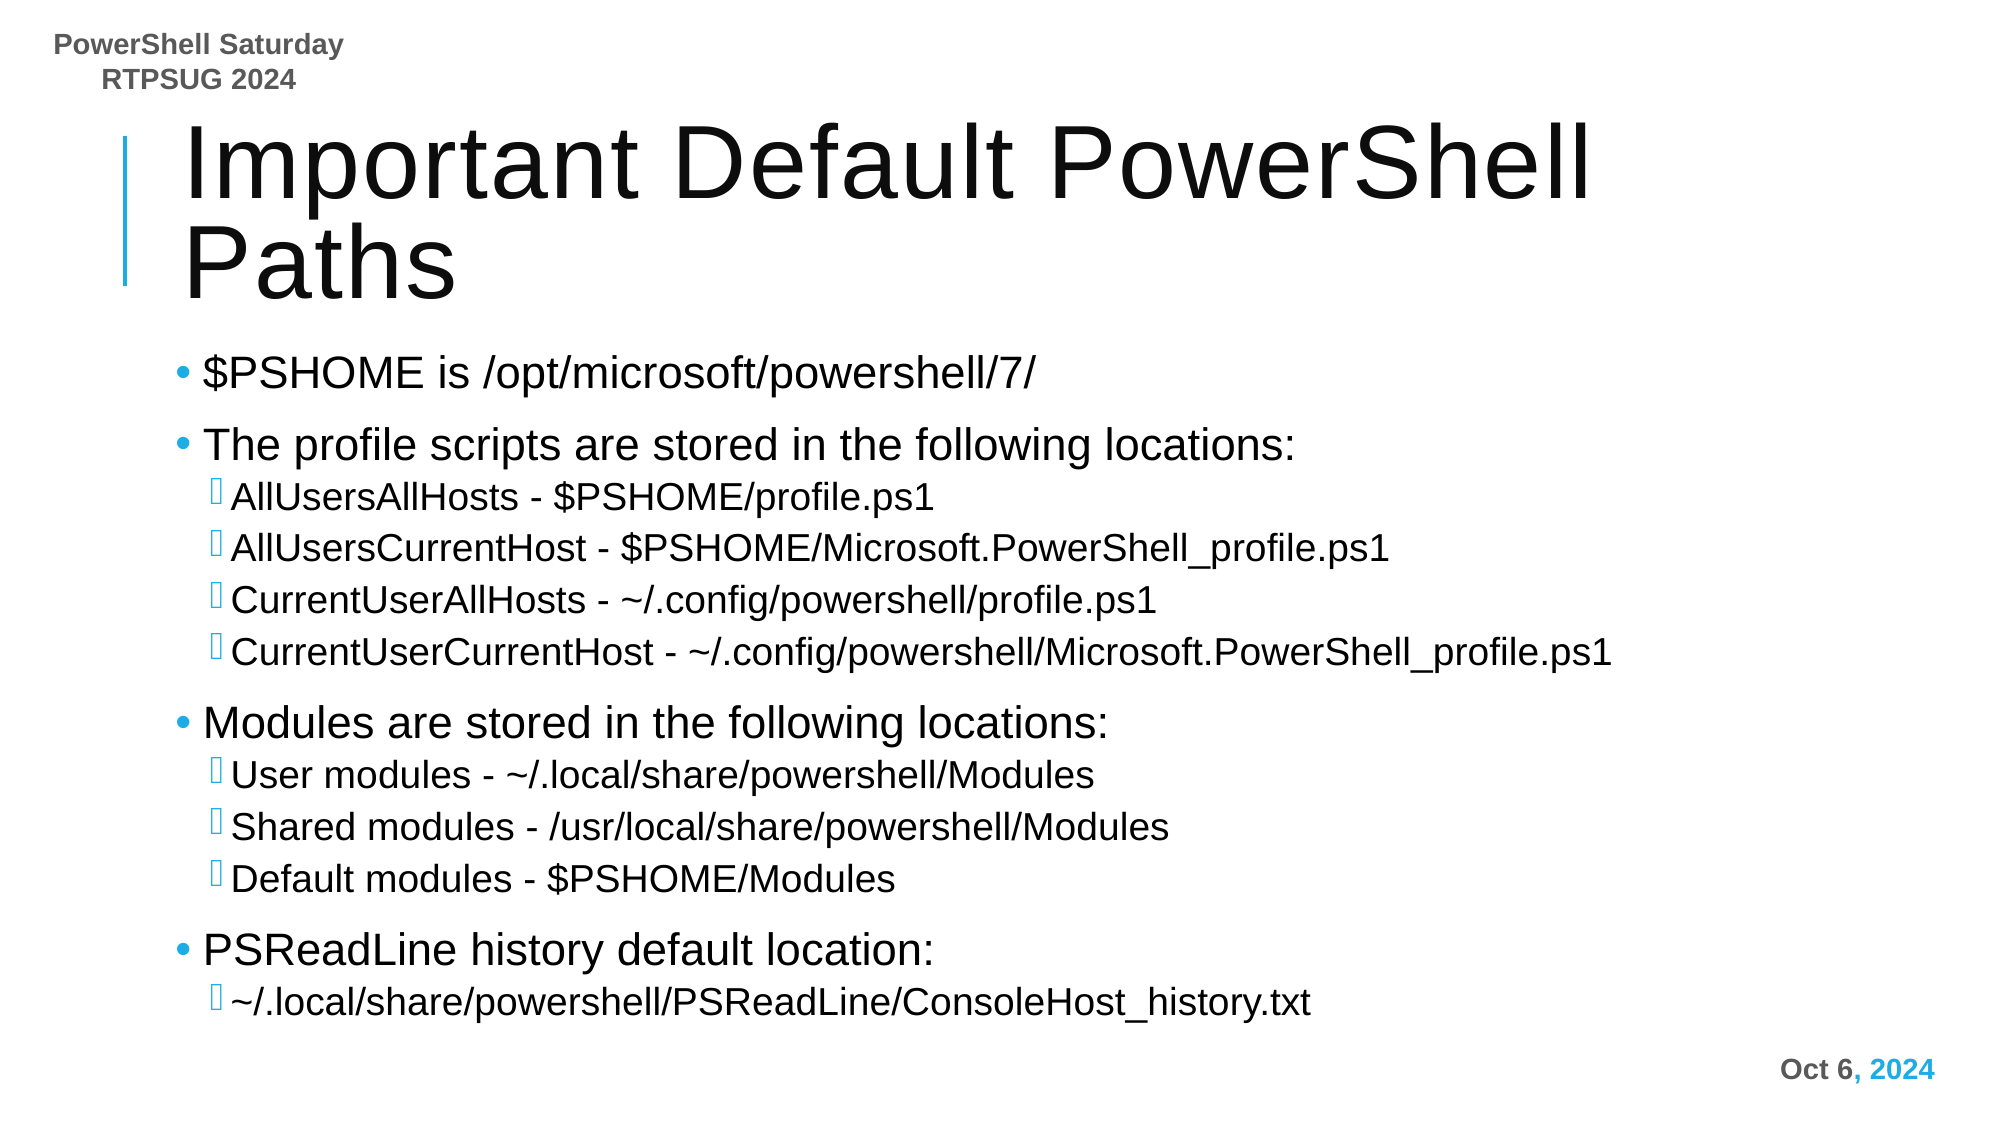

# Important Default PowerShell Paths
$PSHOME is /opt/microsoft/powershell/7/
The profile scripts are stored in the following locations:
AllUsersAllHosts - $PSHOME/profile.ps1
AllUsersCurrentHost - $PSHOME/Microsoft.PowerShell_profile.ps1
CurrentUserAllHosts - ~/.config/powershell/profile.ps1
CurrentUserCurrentHost - ~/.config/powershell/Microsoft.PowerShell_profile.ps1
Modules are stored in the following locations:
User modules - ~/.local/share/powershell/Modules
Shared modules - /usr/local/share/powershell/Modules
Default modules - $PSHOME/Modules
PSReadLine history default location:
~/.local/share/powershell/PSReadLine/ConsoleHost_history.txt